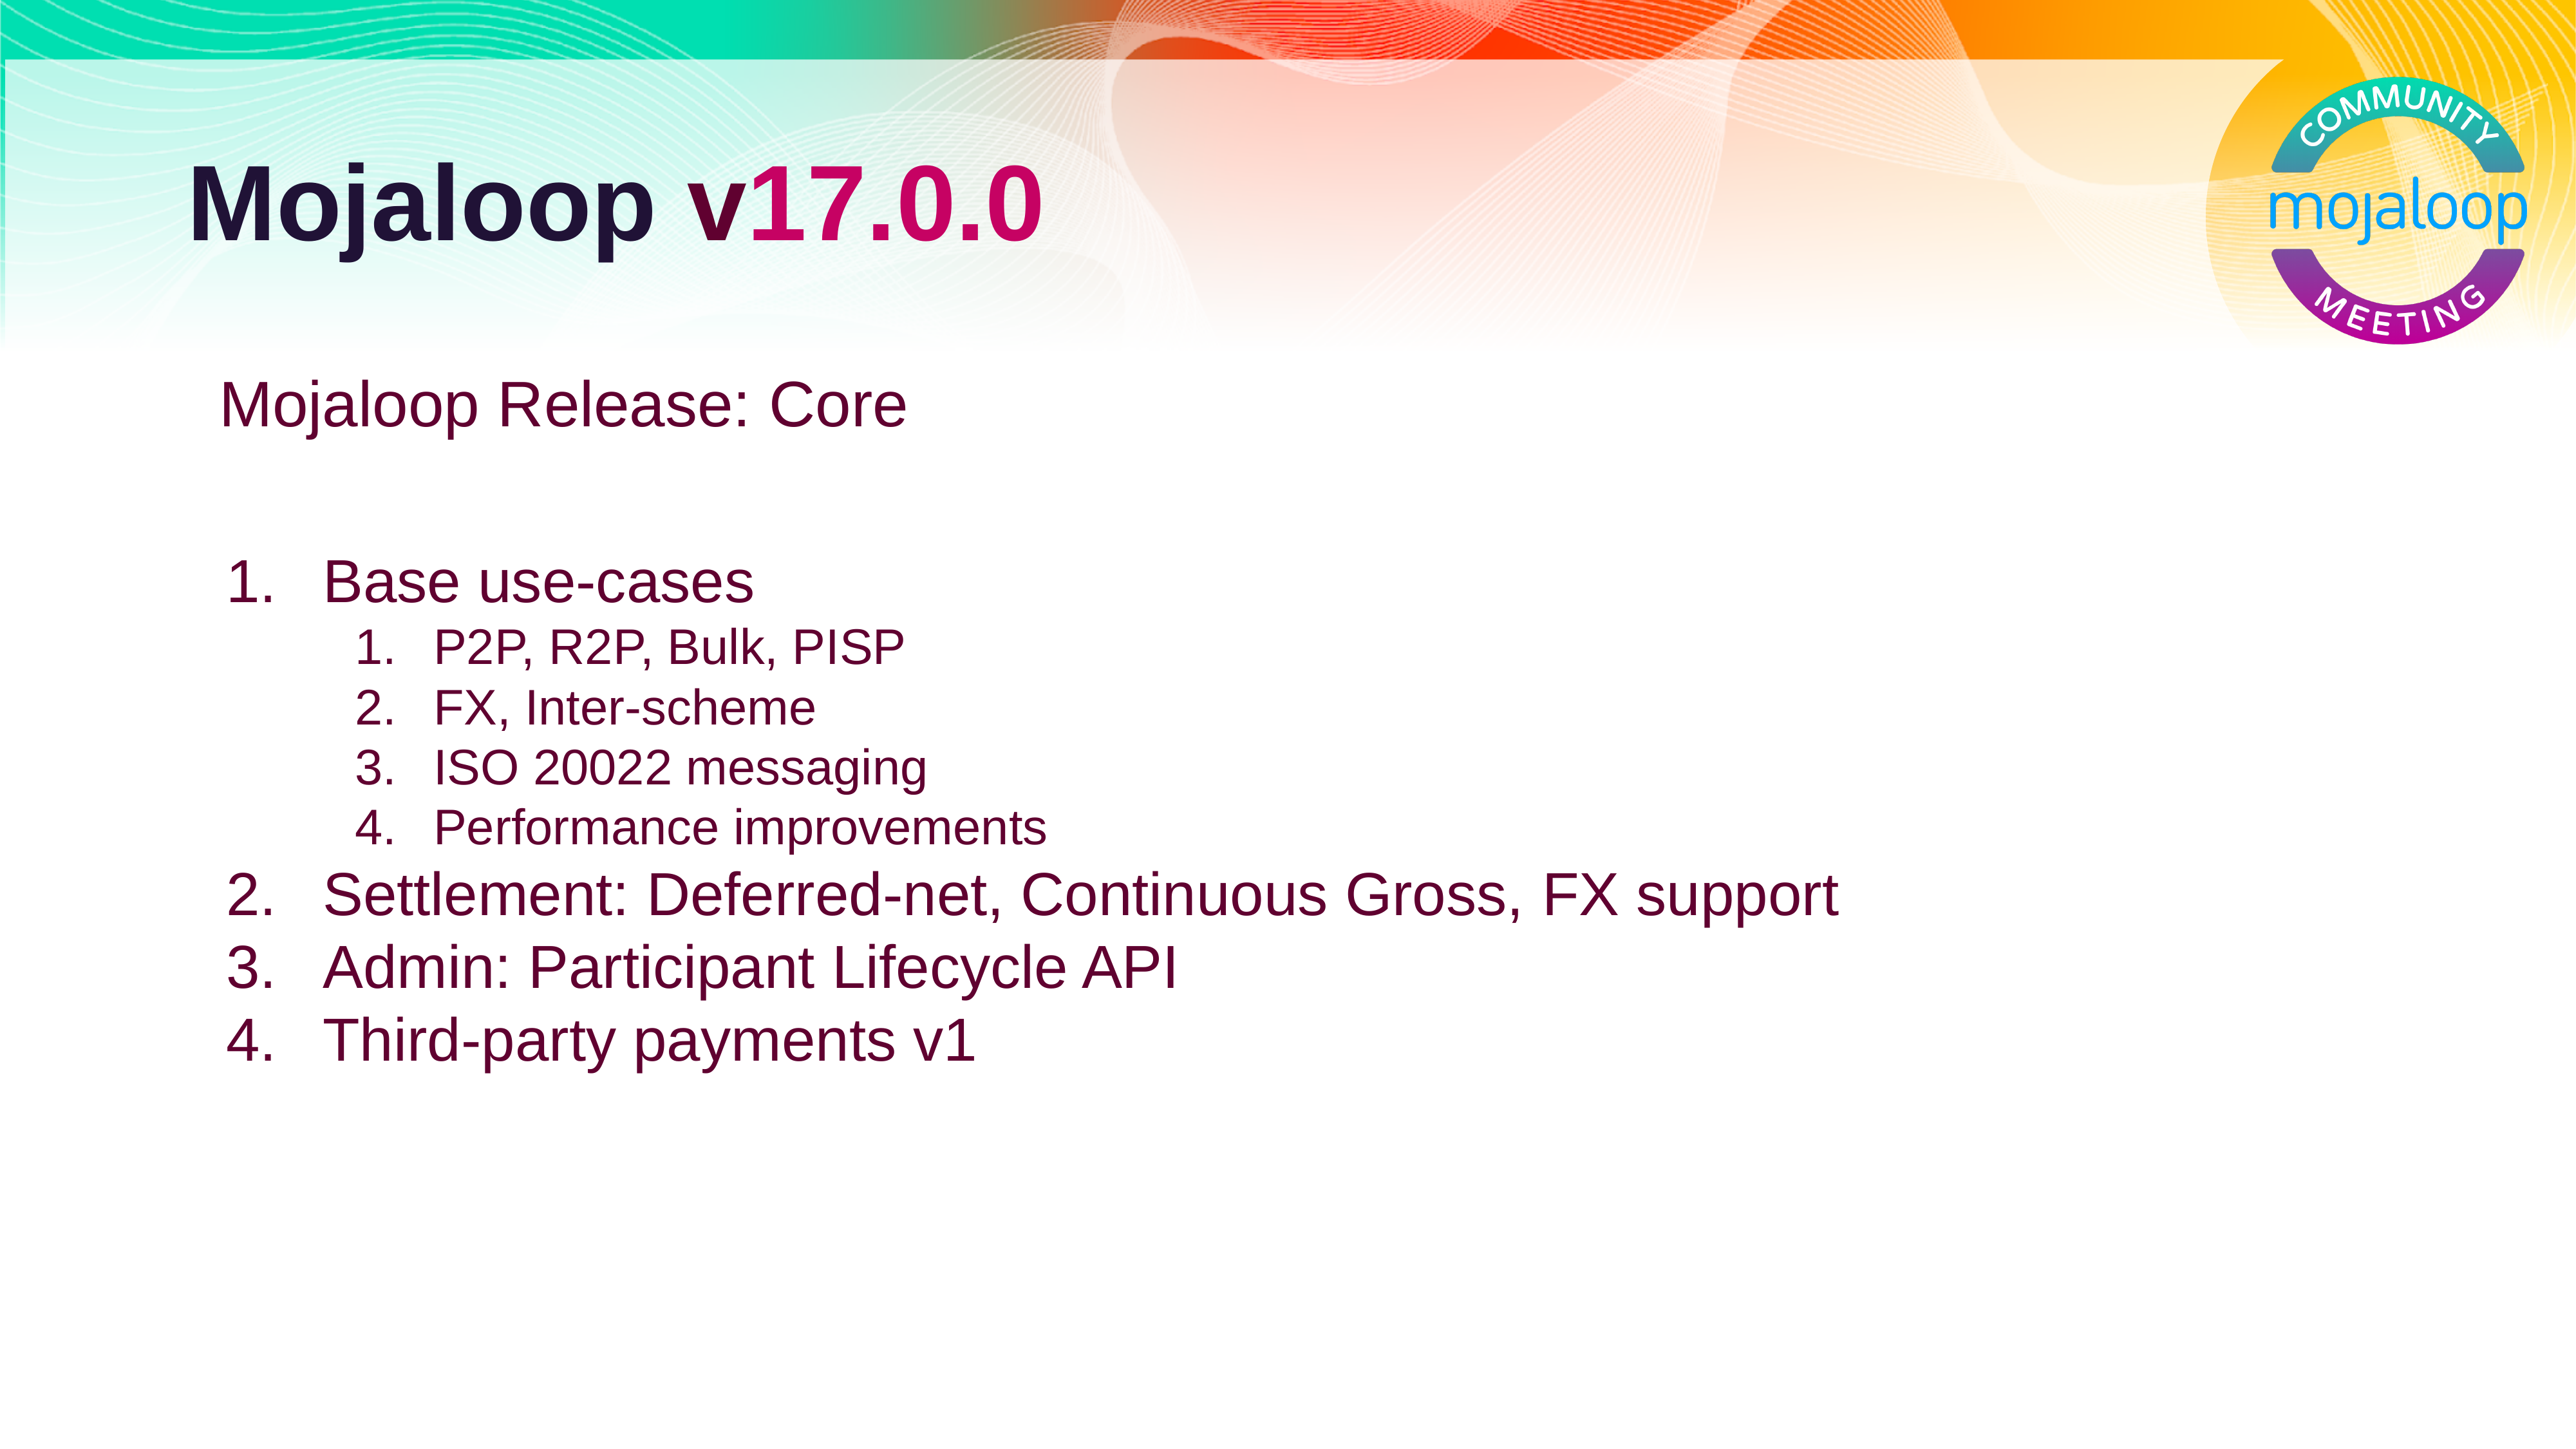

# Mojaloop v17.0.0
Mojaloop Release: Core

Base use-cases
P2P, R2P, Bulk, PISP
FX, Inter-scheme
ISO 20022 messaging
Performance improvements
Settlement: Deferred-net, Continuous Gross, FX support
Admin: Participant Lifecycle API
Third-party payments v1